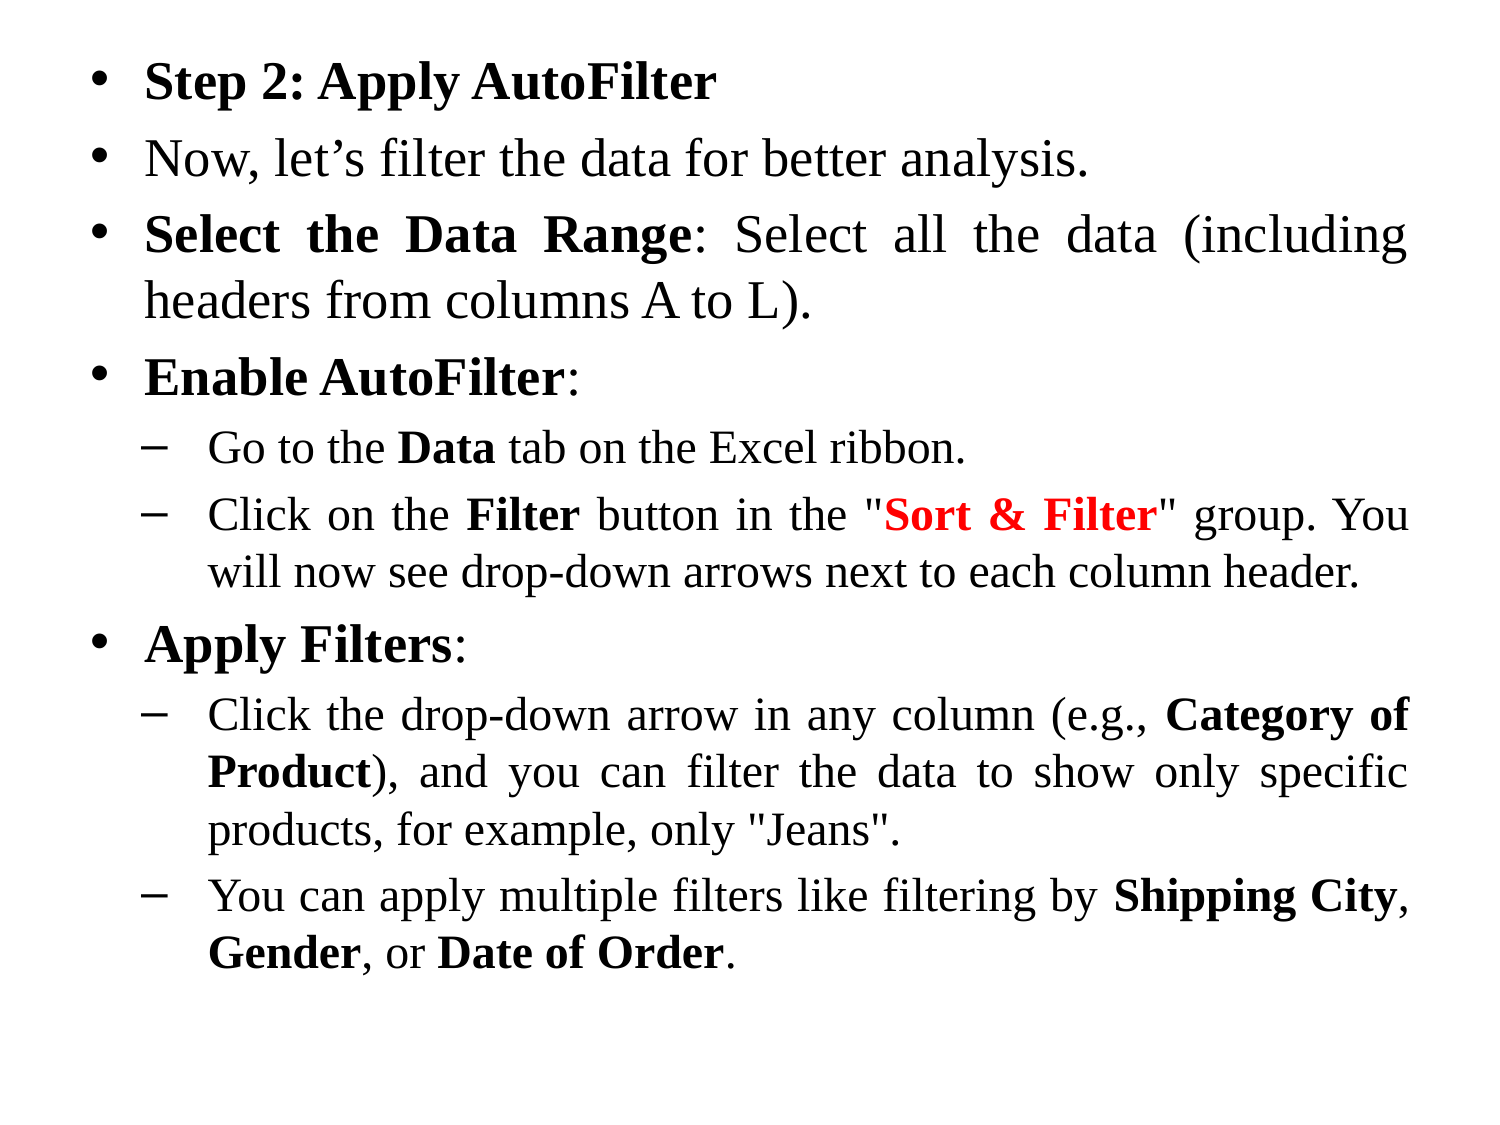

Step 2: Apply AutoFilter
Now, let’s filter the data for better analysis.
Select the Data Range: Select all the data (including headers from columns A to L).
Enable AutoFilter:
Go to the Data tab on the Excel ribbon.
Click on the Filter button in the "Sort & Filter" group. You will now see drop-down arrows next to each column header.
Apply Filters:
Click the drop-down arrow in any column (e.g., Category of Product), and you can filter the data to show only specific products, for example, only "Jeans".
You can apply multiple filters like filtering by Shipping City, Gender, or Date of Order.